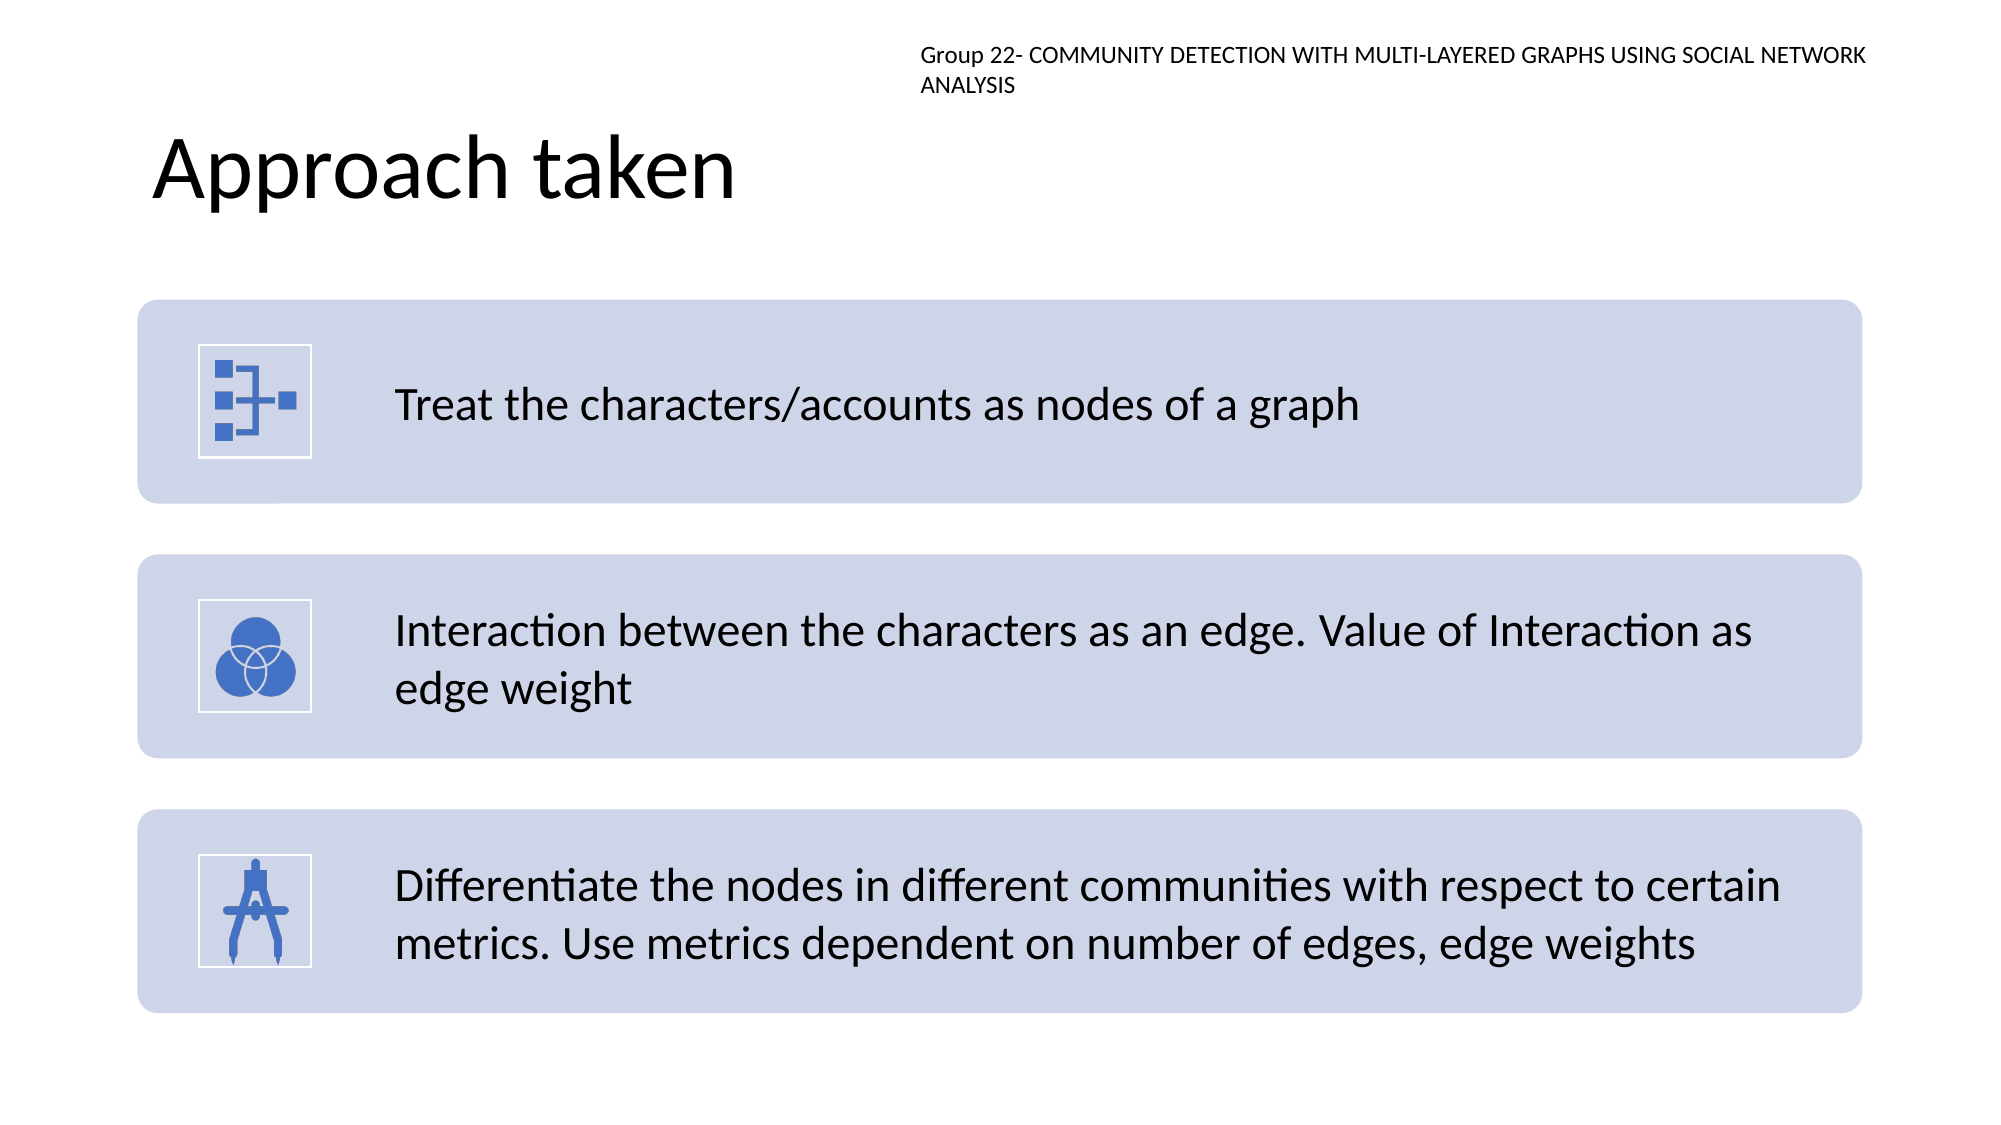

Group 22- COMMUNITY DETECTION WITH MULTI-LAYERED GRAPHS USING SOCIAL NETWORK ANALYSIS
# Approach taken
Treat the characters/accounts as nodes of a graph
Interaction between the characters as an edge. Value of Interaction as edge weight
Differentiate the nodes in different communities with respect to certain metrics. Use metrics dependent on number of edges, edge weights